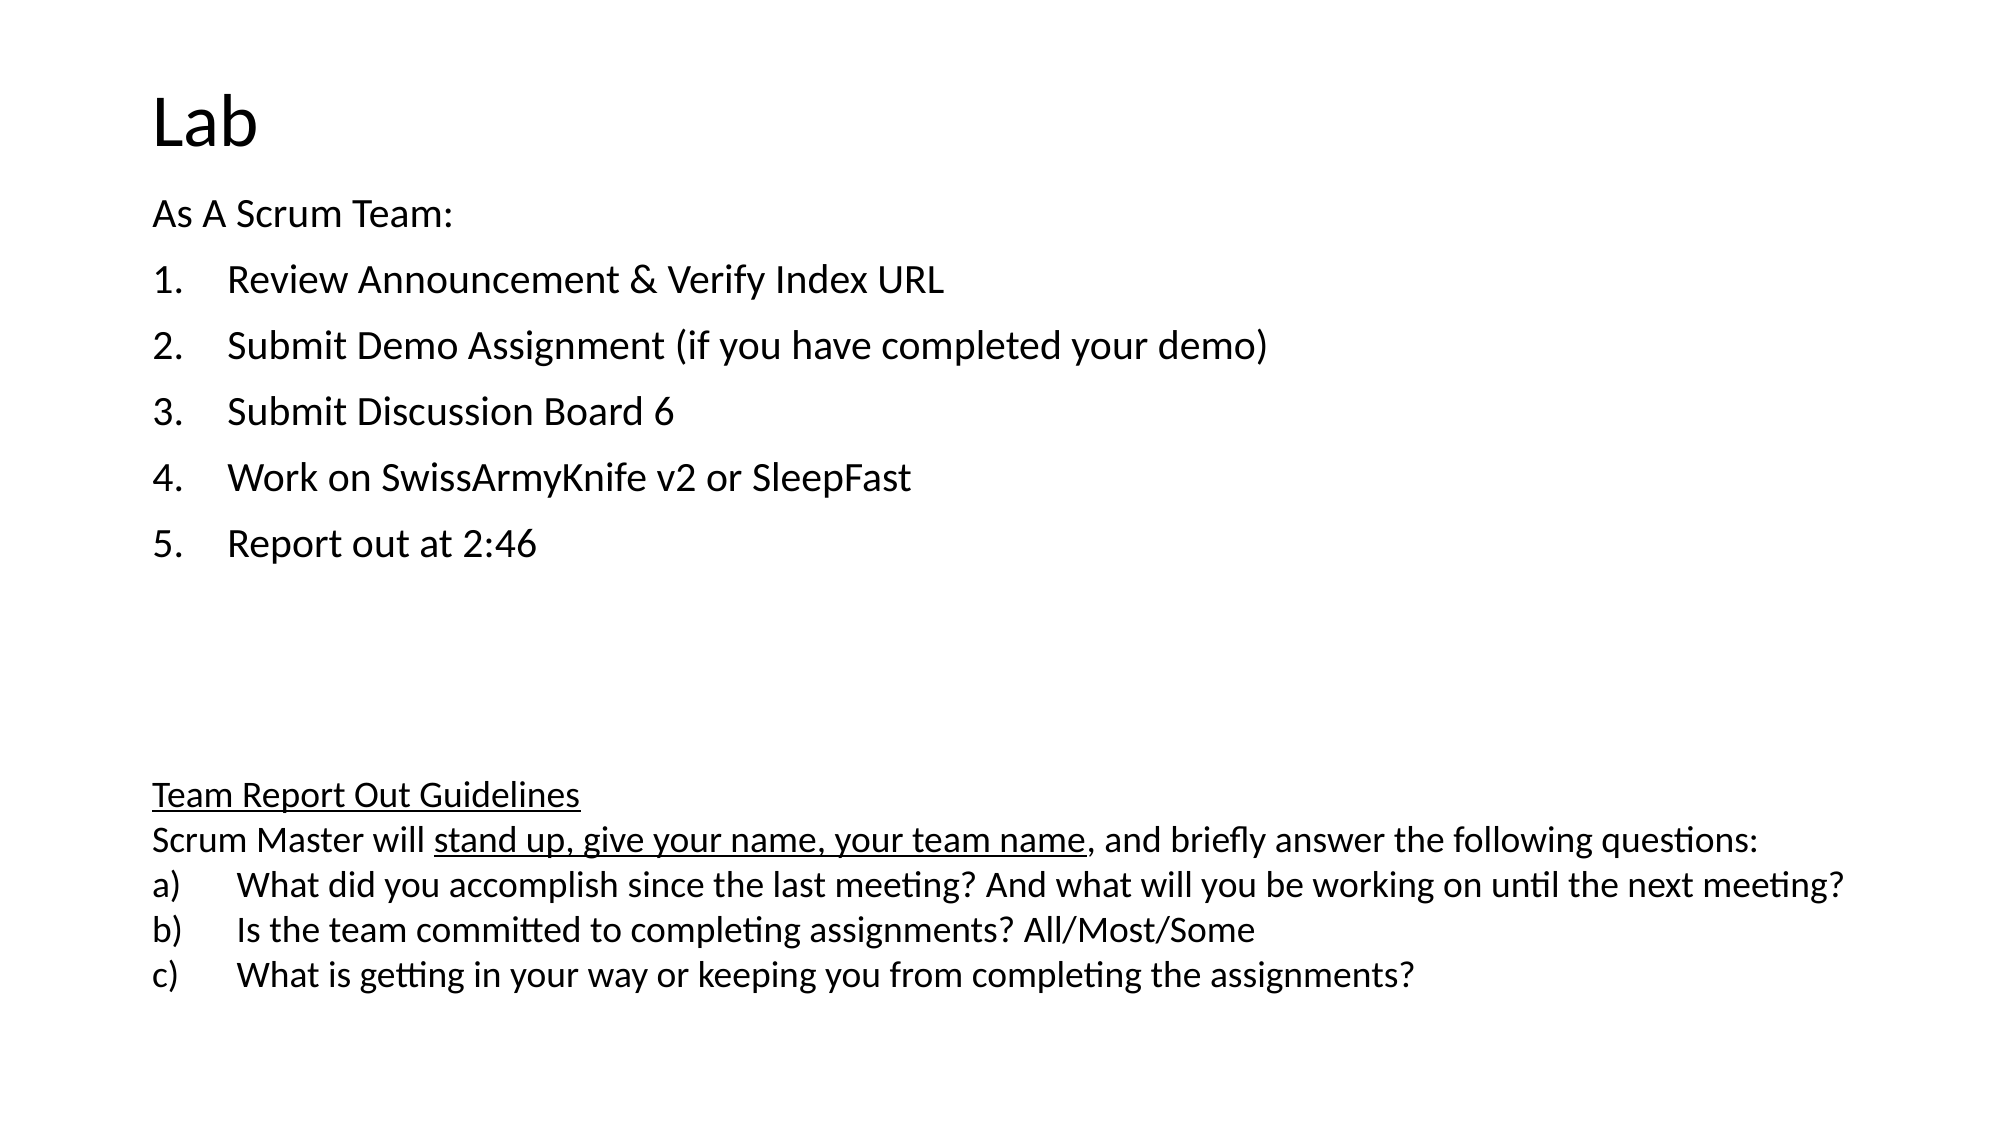

# Lab
As A Scrum Team:
Review Announcement & Verify Index URL
Submit Demo Assignment (if you have completed your demo)
Submit Discussion Board 6
Work on SwissArmyKnife v2 or SleepFast
Report out at 2:46

Team Report Out Guidelines
Scrum Master will stand up, give your name, your team name, and briefly answer the following questions:
What did you accomplish since the last meeting? And what will you be working on until the next meeting?
Is the team committed to completing assignments? All/Most/Some
What is getting in your way or keeping you from completing the assignments?